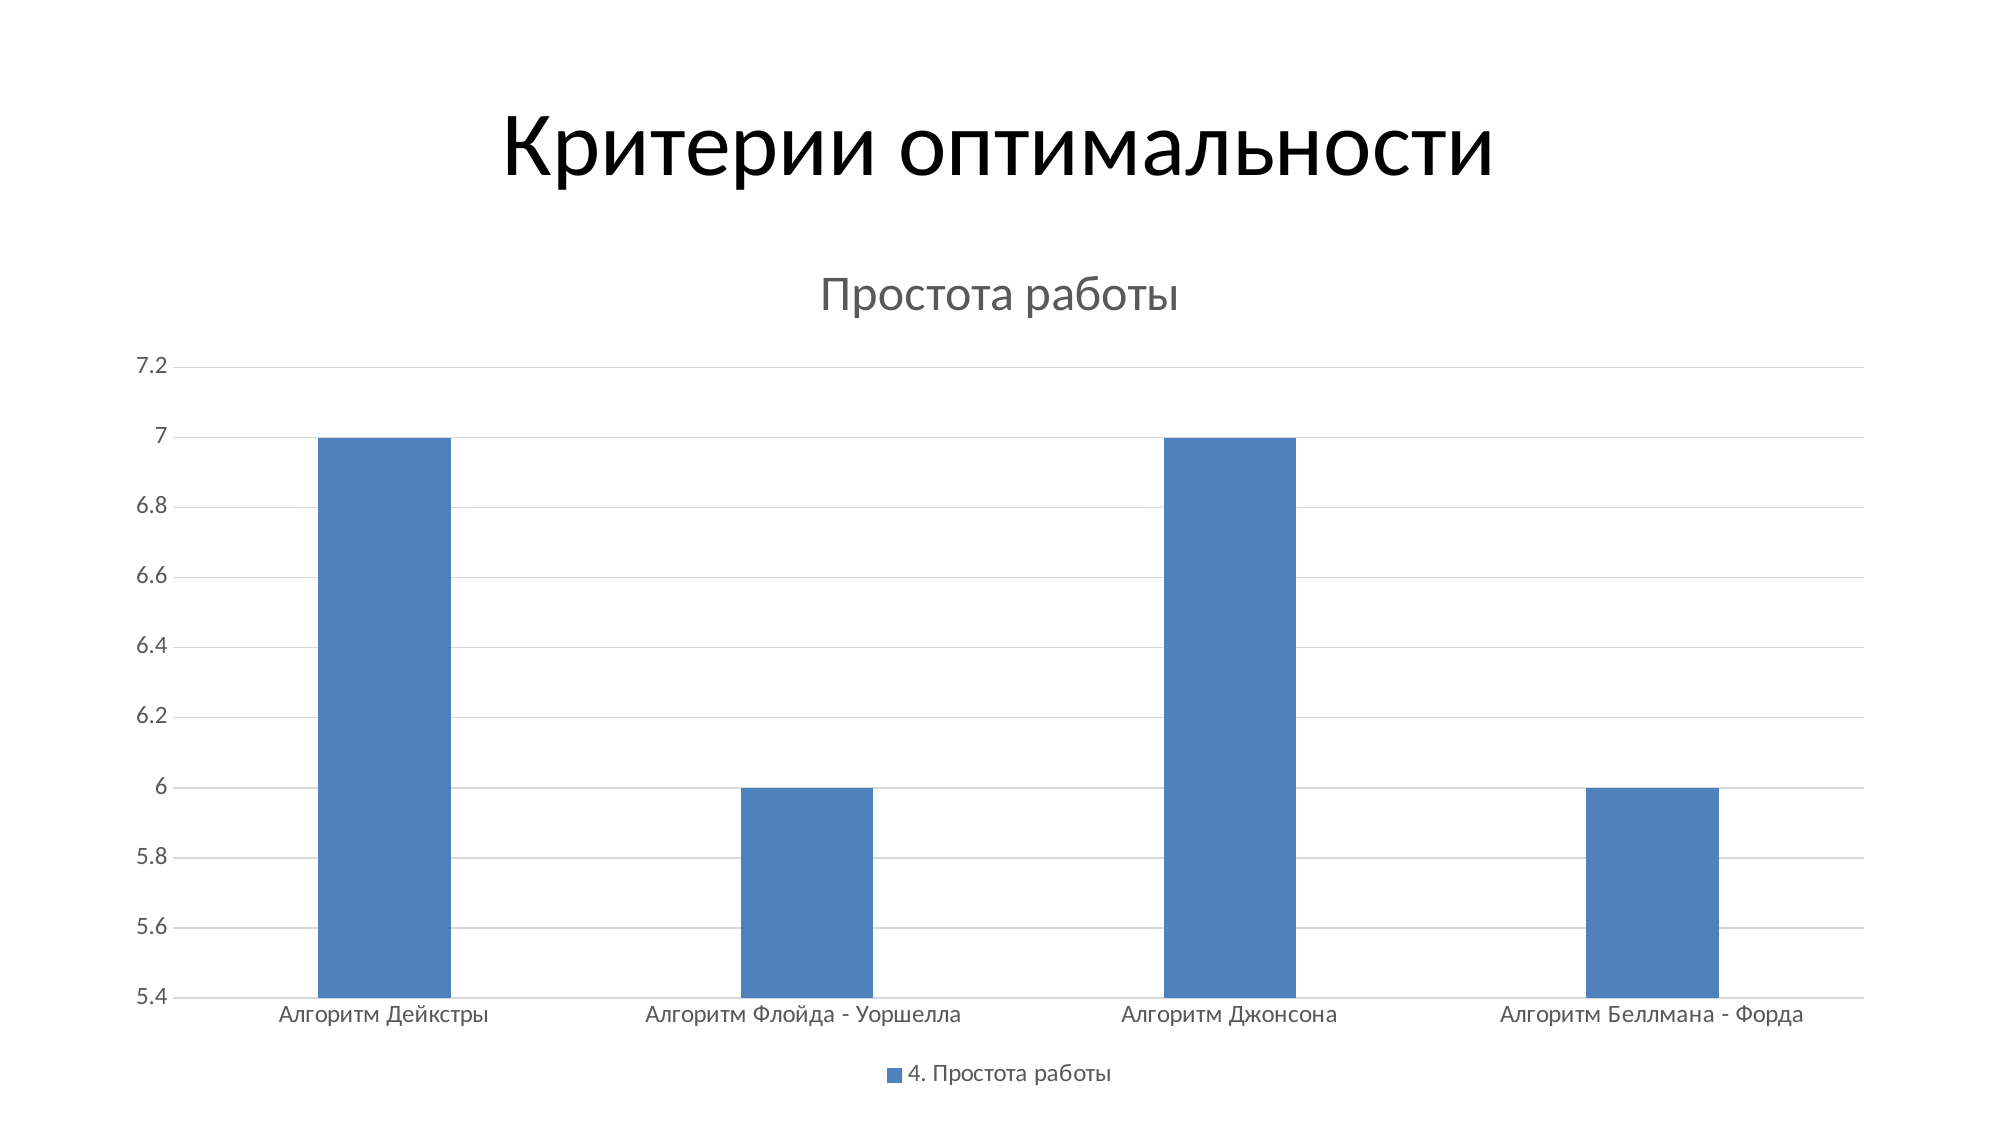

# Критерии оптимальности

### Chart: Простота работы

| Category | 4. Простота работы |
|---|---|
| Алгоритм Дейкстры | 7.0 |
| Алгоритм Флойда - Уоршелла  | 6.0 |
| Алгоритм Джонсона | 7.0 |
| Алгоритм Беллмана - Форда | 6.0 |